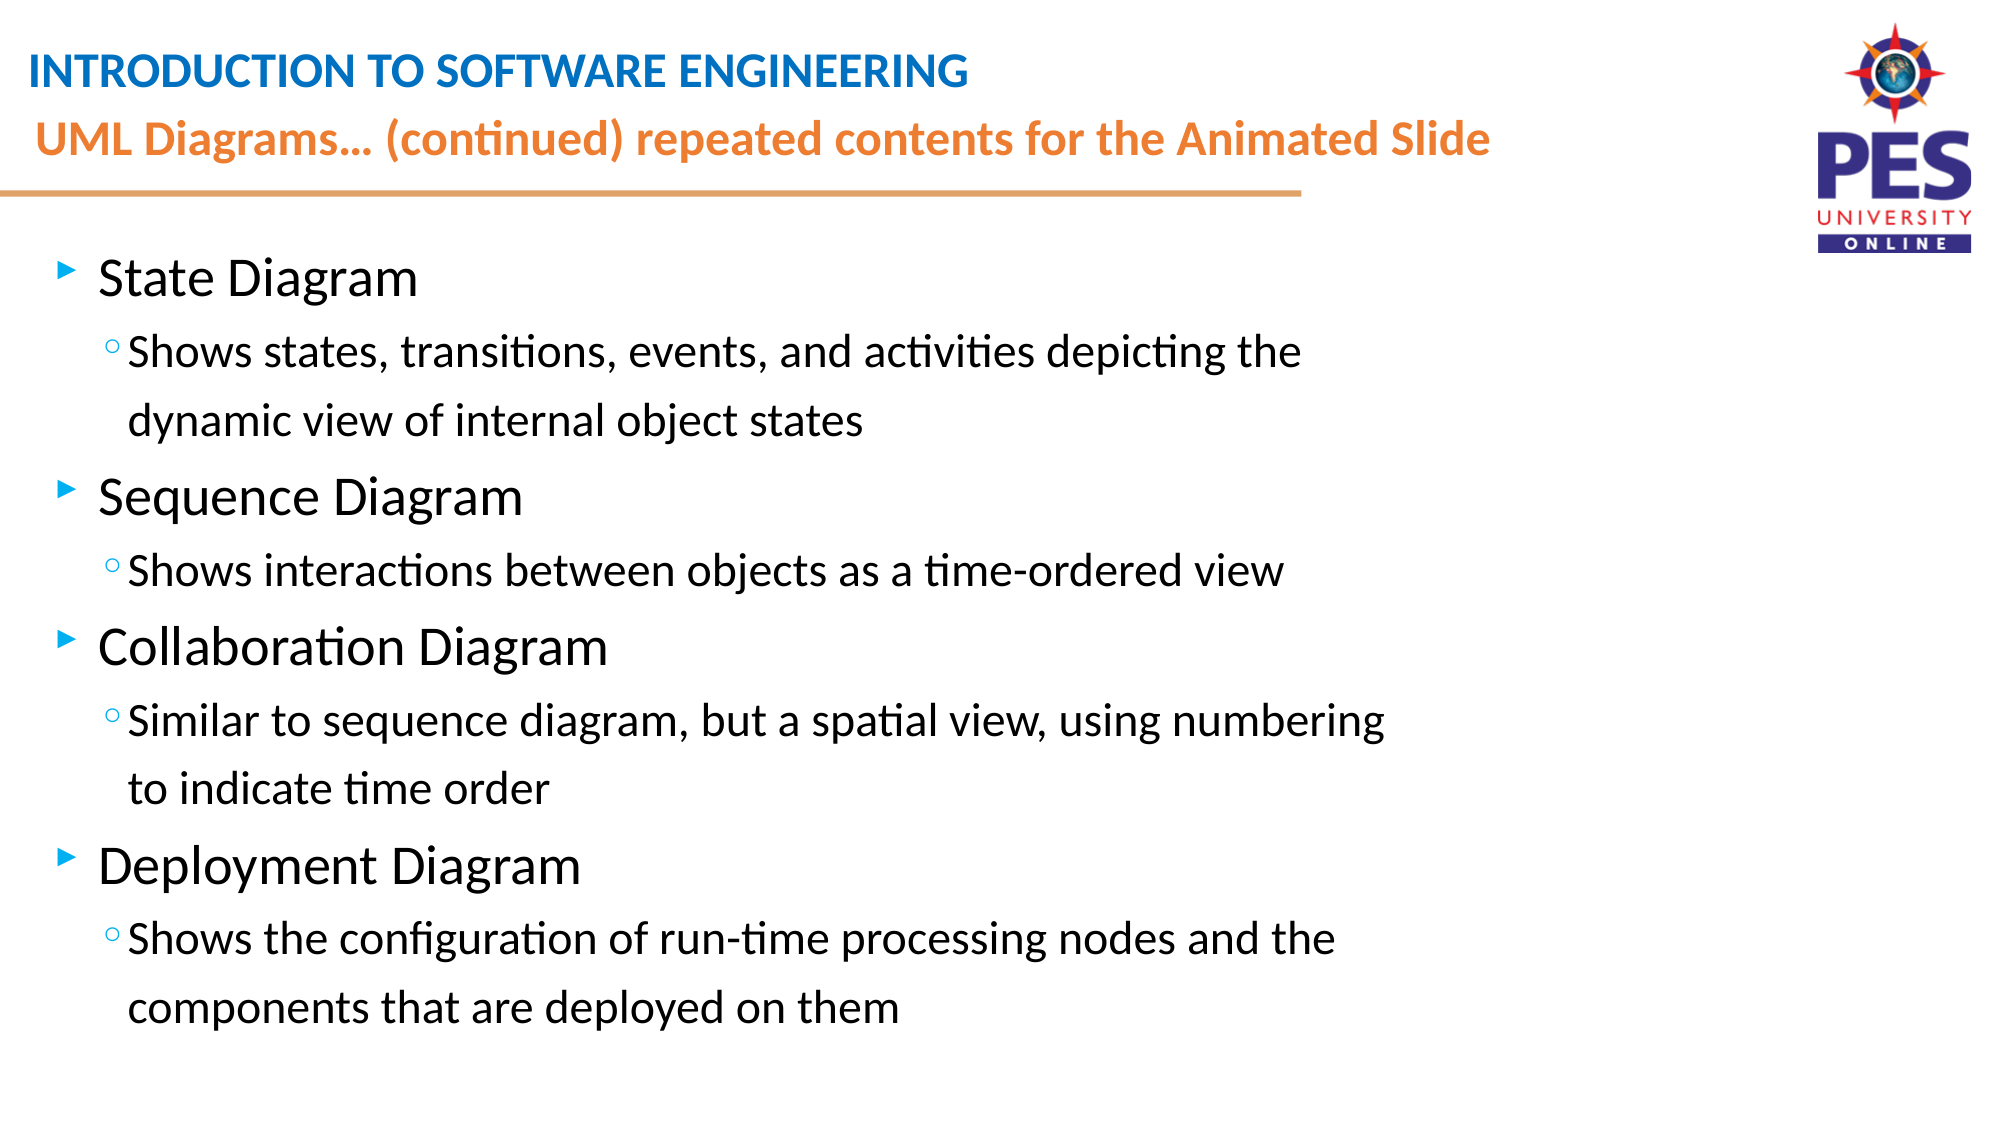

UML Diagrams… (continued) repeated contents for the Animated Slide
State Diagram
Shows states, transitions, events, and activities depicting the dynamic view of internal object states
Sequence Diagram
Shows interactions between objects as a time-ordered view
Collaboration Diagram
Similar to sequence diagram, but a spatial view, using numbering to indicate time order
Deployment Diagram
Shows the configuration of run-time processing nodes and the components that are deployed on them